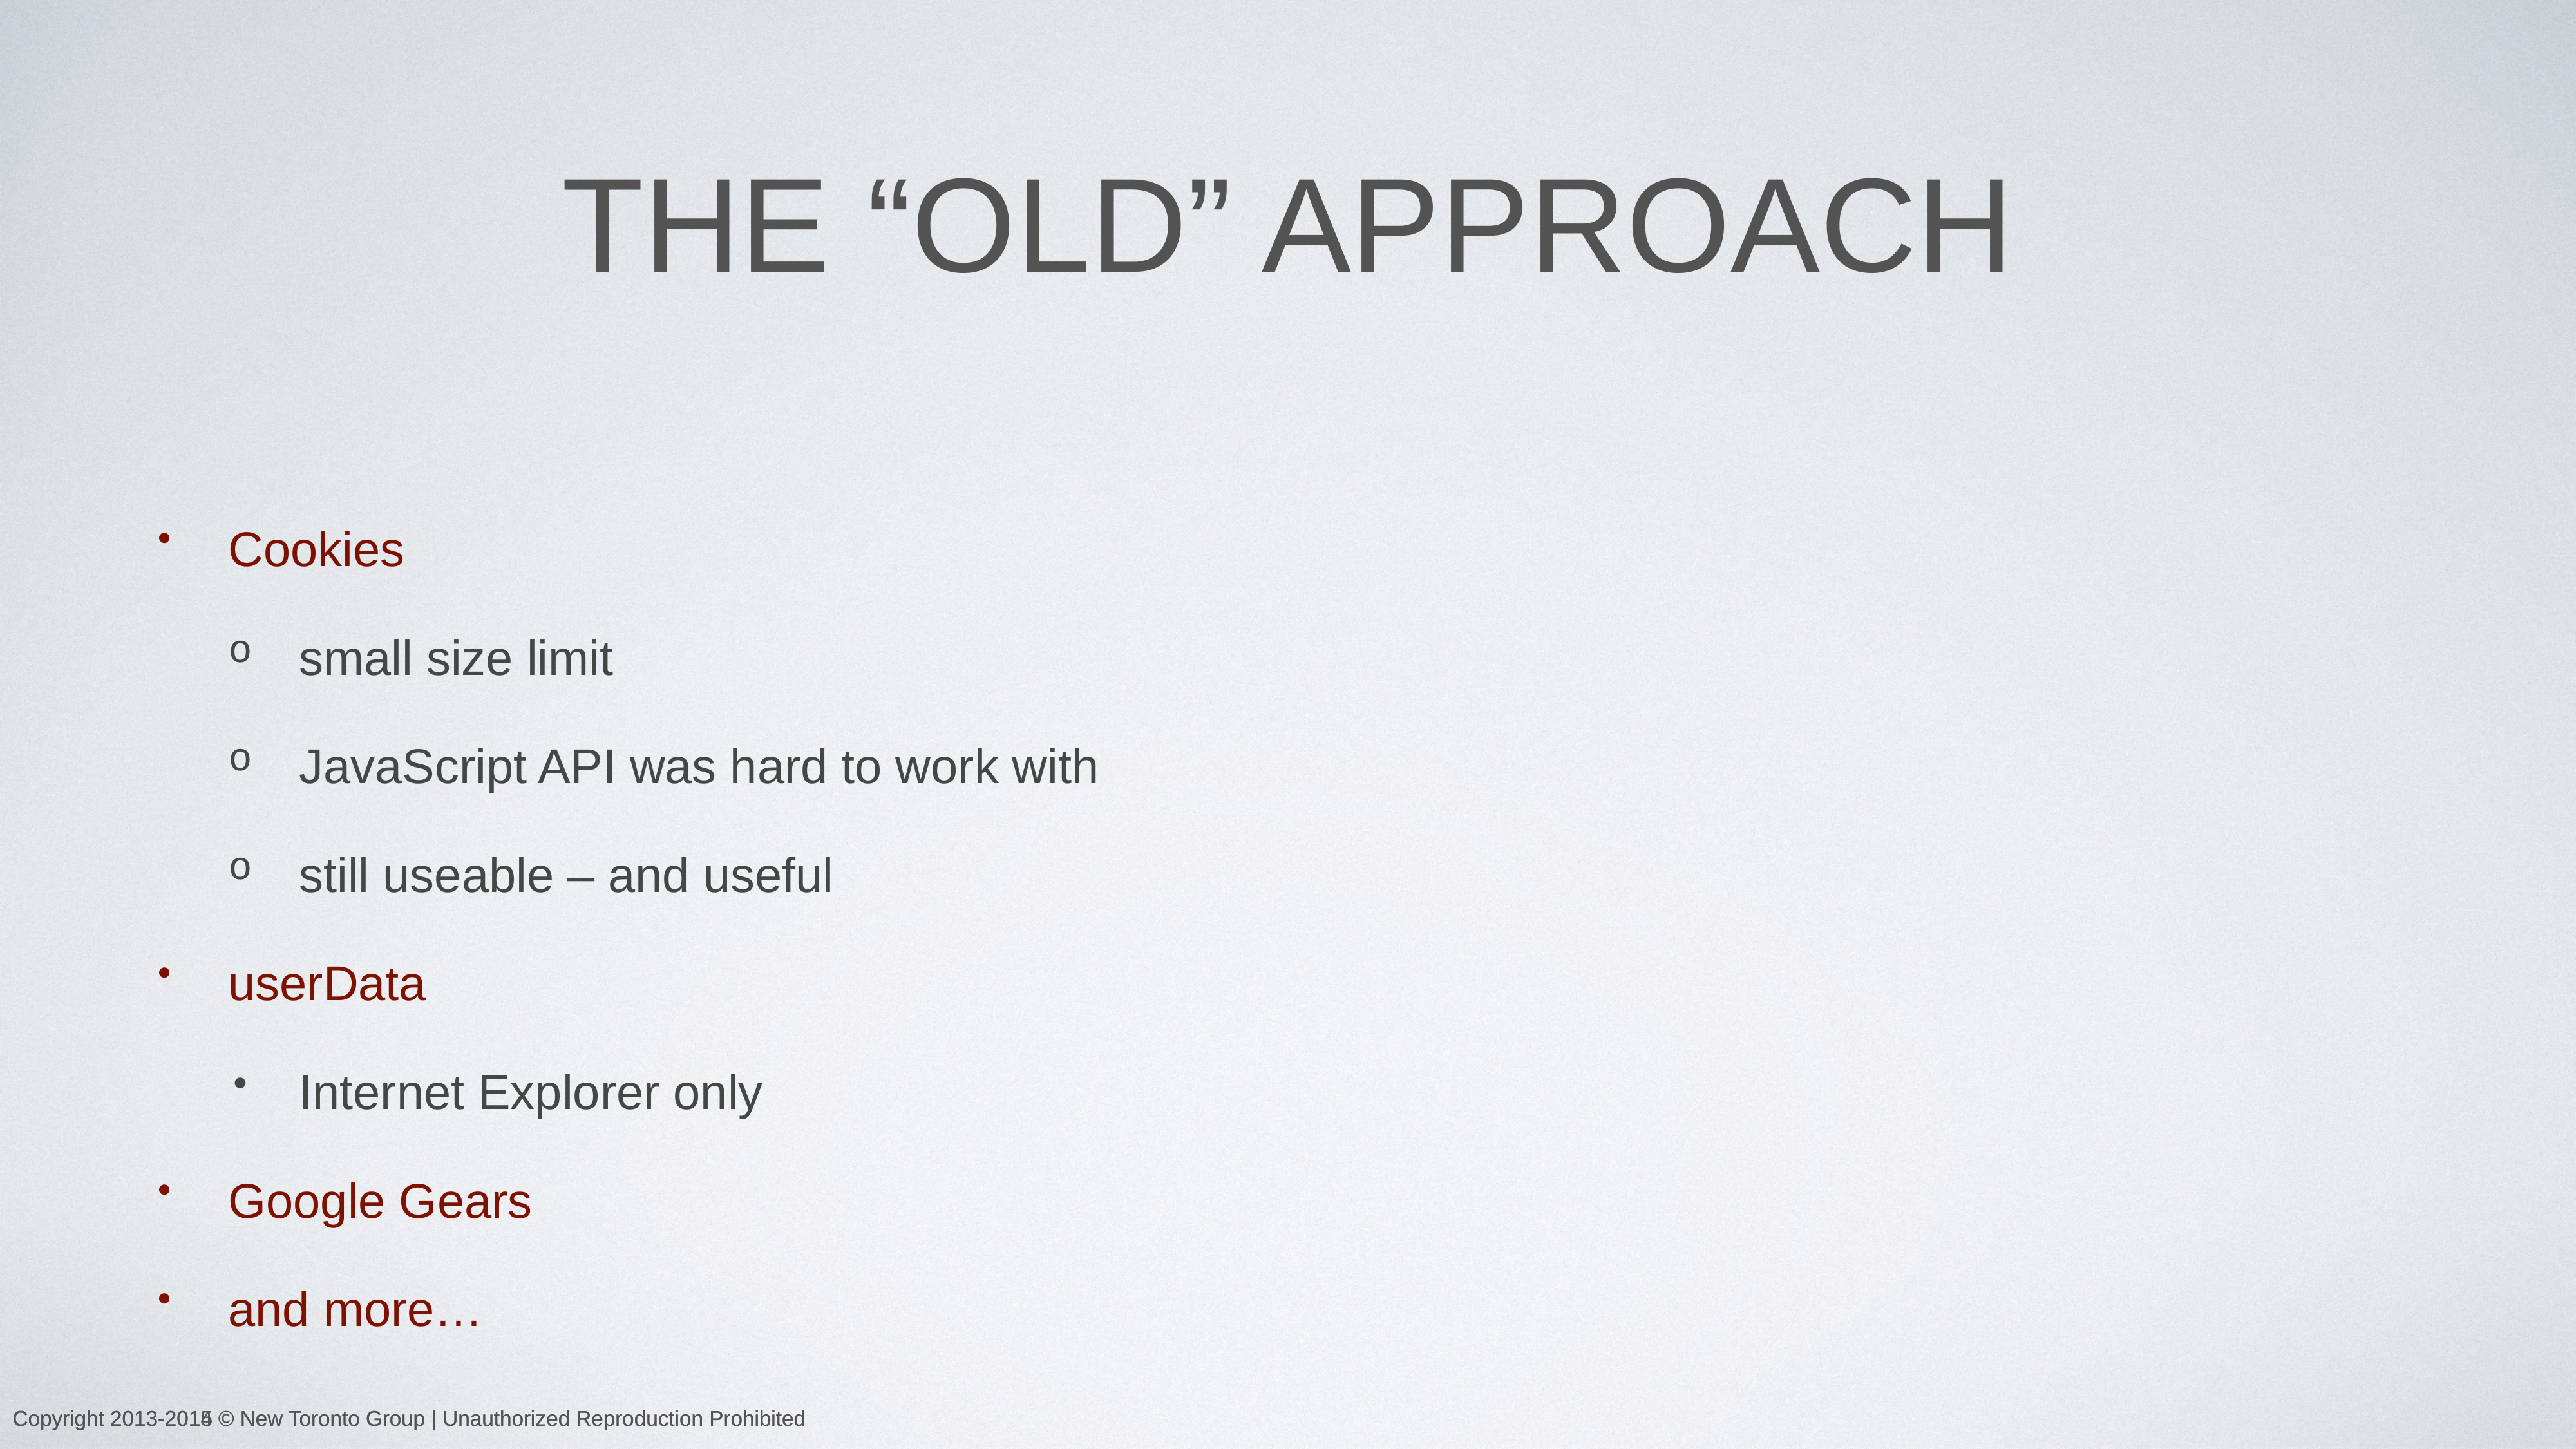

# The “Old” Approach

Cookies
small size limit
JavaScript API was hard to work with
still useable – and useful
userData
Internet Explorer only
Google Gears
and more…